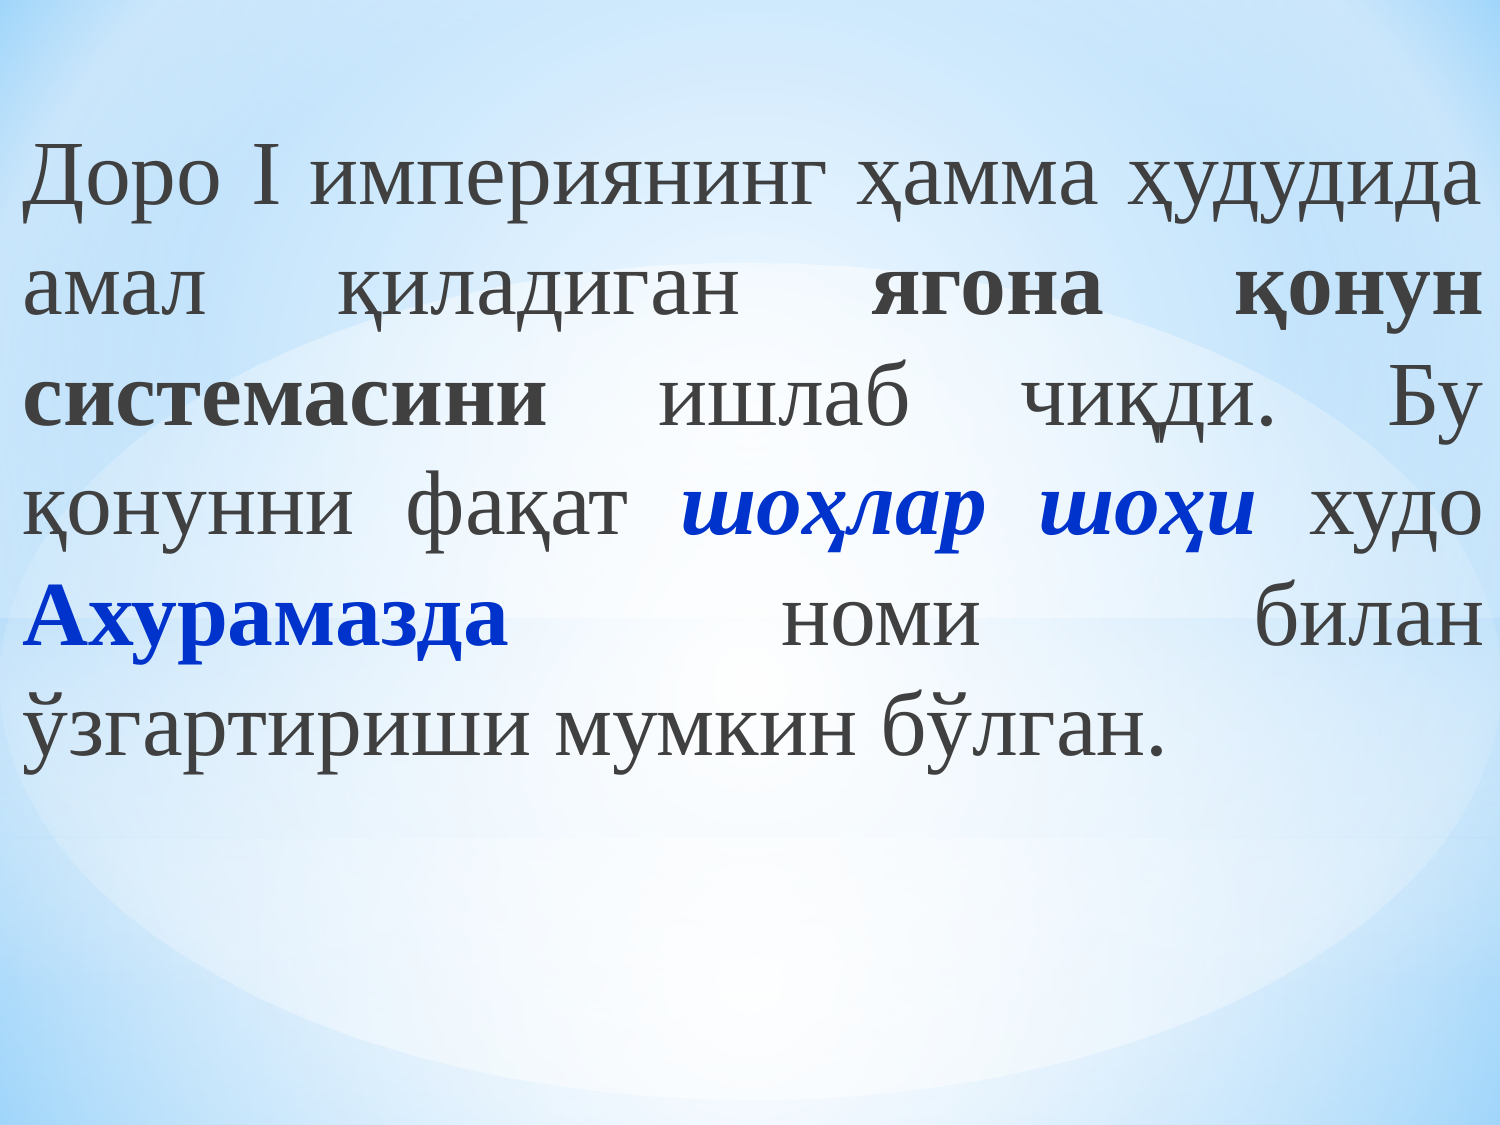

Доро I империянинг ҳамма ҳудудида амал қиладиган ягона қонун системасини ишлаб чиқди. Бу қонунни фақат шоҳлар шоҳи худо Ахурамазда номи билан ўзгартириши мумкин бўлган.